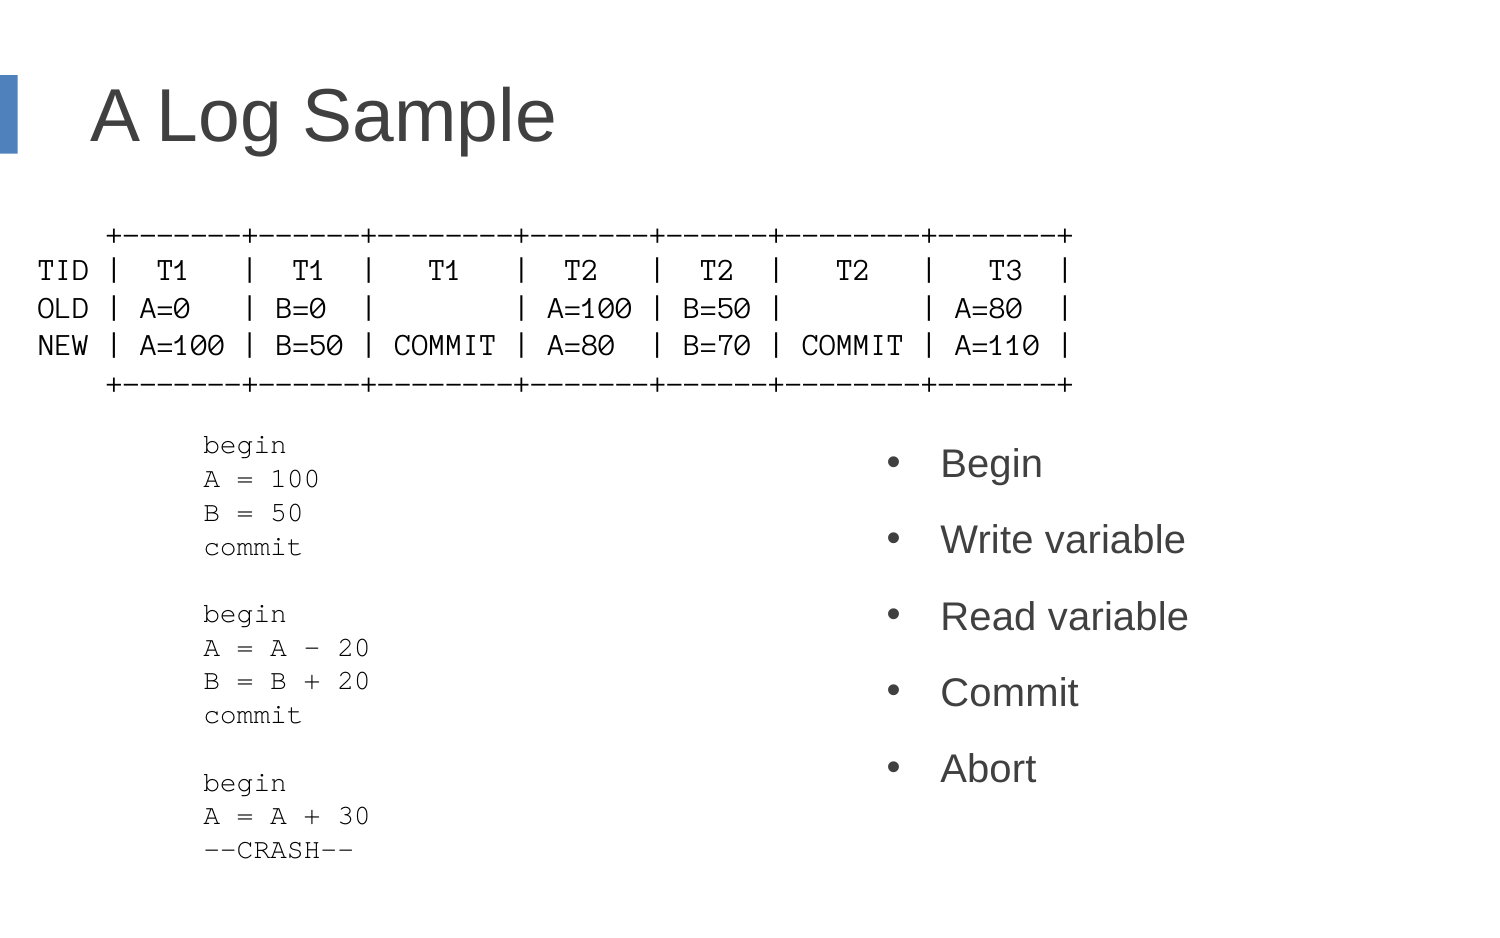

# A Log Sample
    +-------+------+--------+-------+------+--------+-------+
TID |  T1   |  T1  |   T1   |  T2   |  T2  |   T2   |   T3  |
OLD | A=0   | B=0  |        | A=100 | B=50 |        | A=80  |
NEW | A=100 | B=50 | COMMIT | A=80  | B=70 | COMMIT | A=110 |
    +-------+------+--------+-------+------+--------+-------+

    begin
    A = 100
    B = 50
    commit

    begin
    A = A - 20
    B = B + 20
    commit

    begin
    A = A + 30
    --CRASH--
Begin
Write variable
Read variable
Commit
Abort